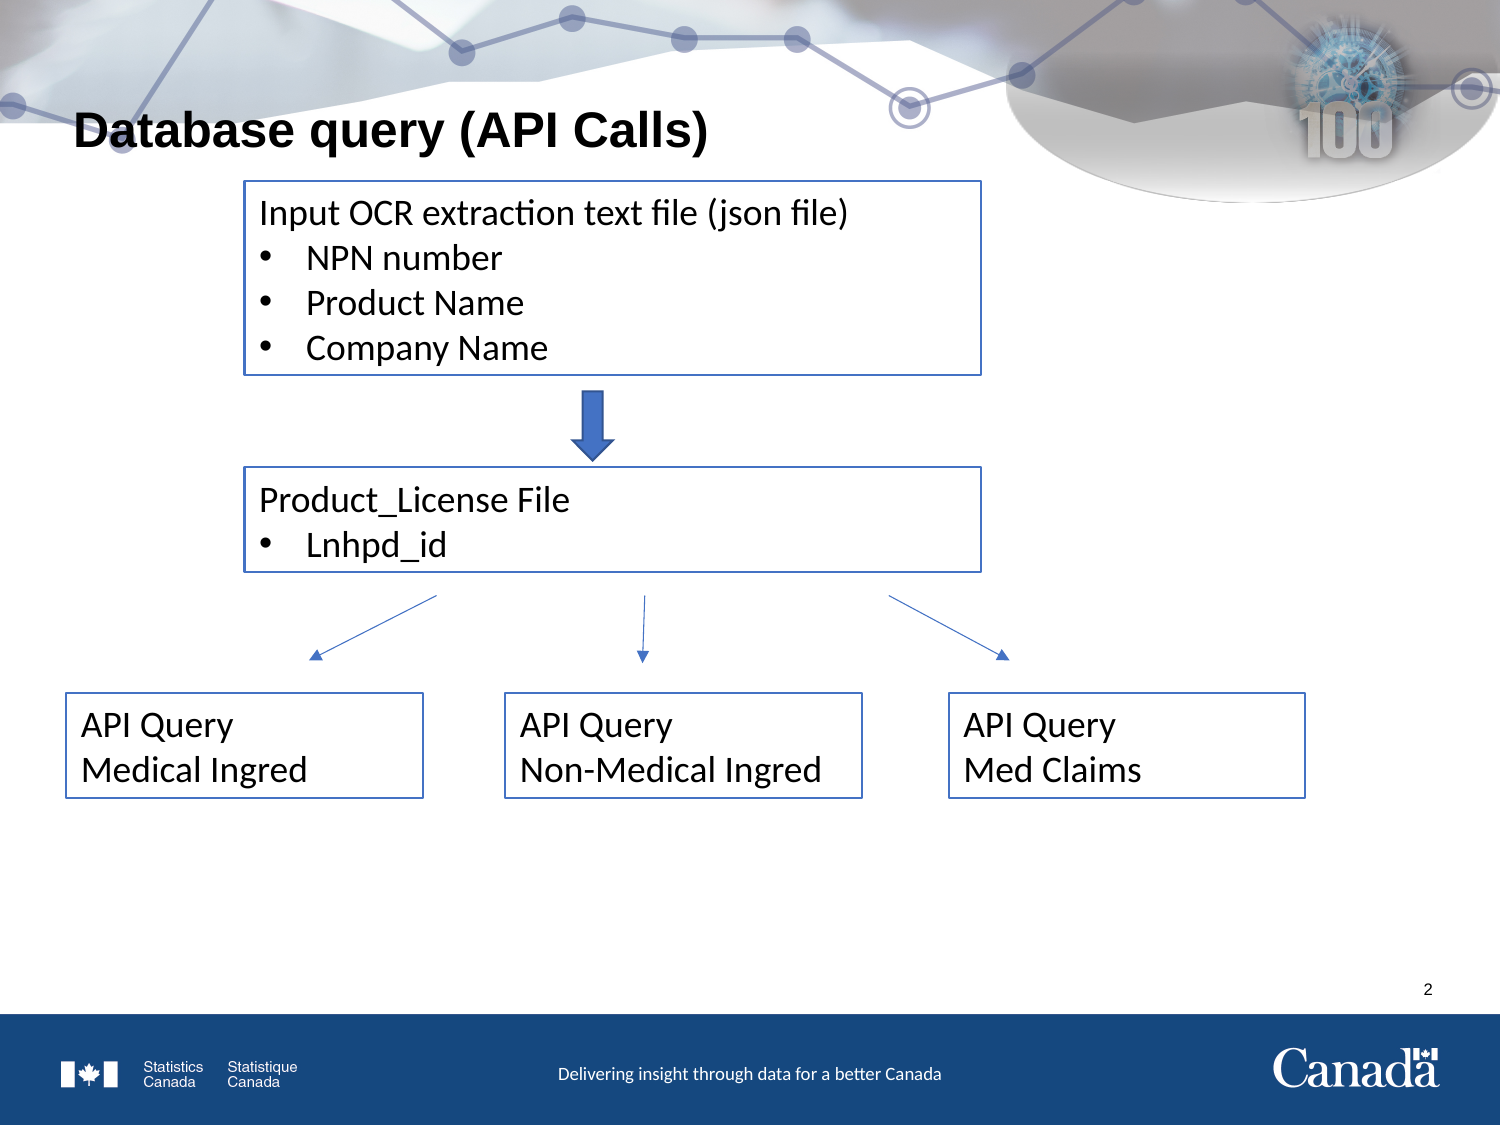

# Database query (API Calls)
Input OCR extraction text file (json file)
NPN number
Product Name
Company Name

Product_License File
Lnhpd_id
API Query
Med Claims
API Query
Medical Ingred
API Query
Non-Medical Ingred
2